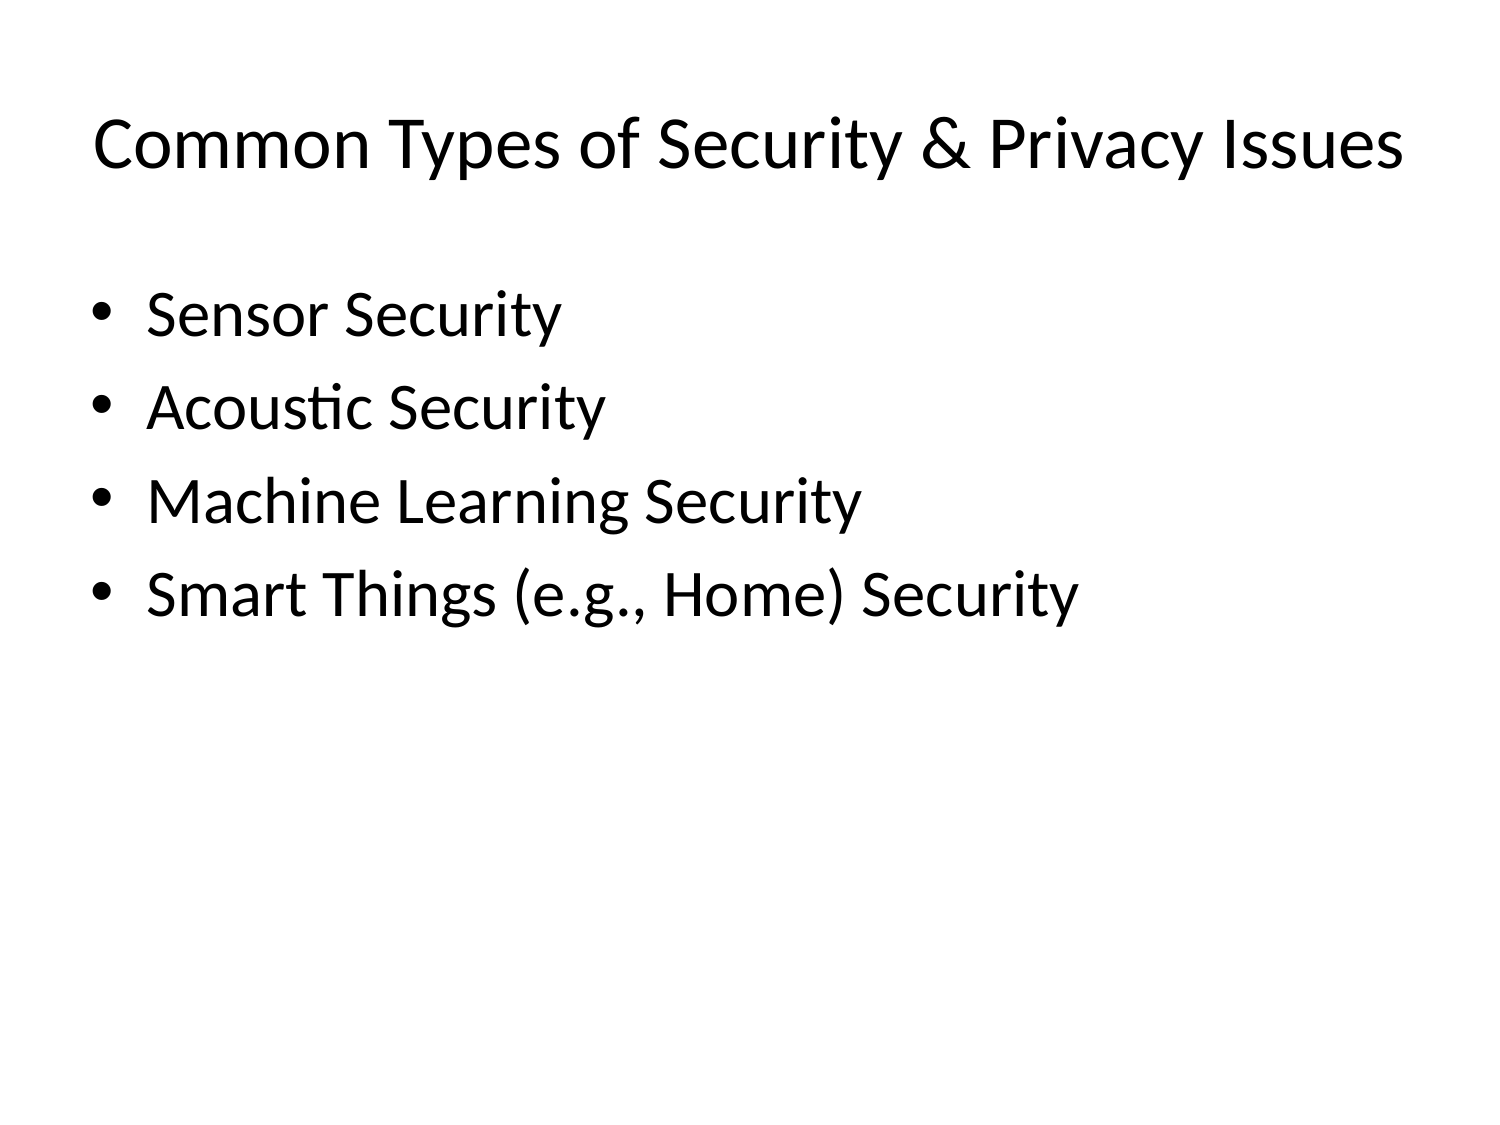

# Common Types of Security & Privacy Issues
Sensor Security
Acoustic Security
Machine Learning Security
Smart Things (e.g., Home) Security